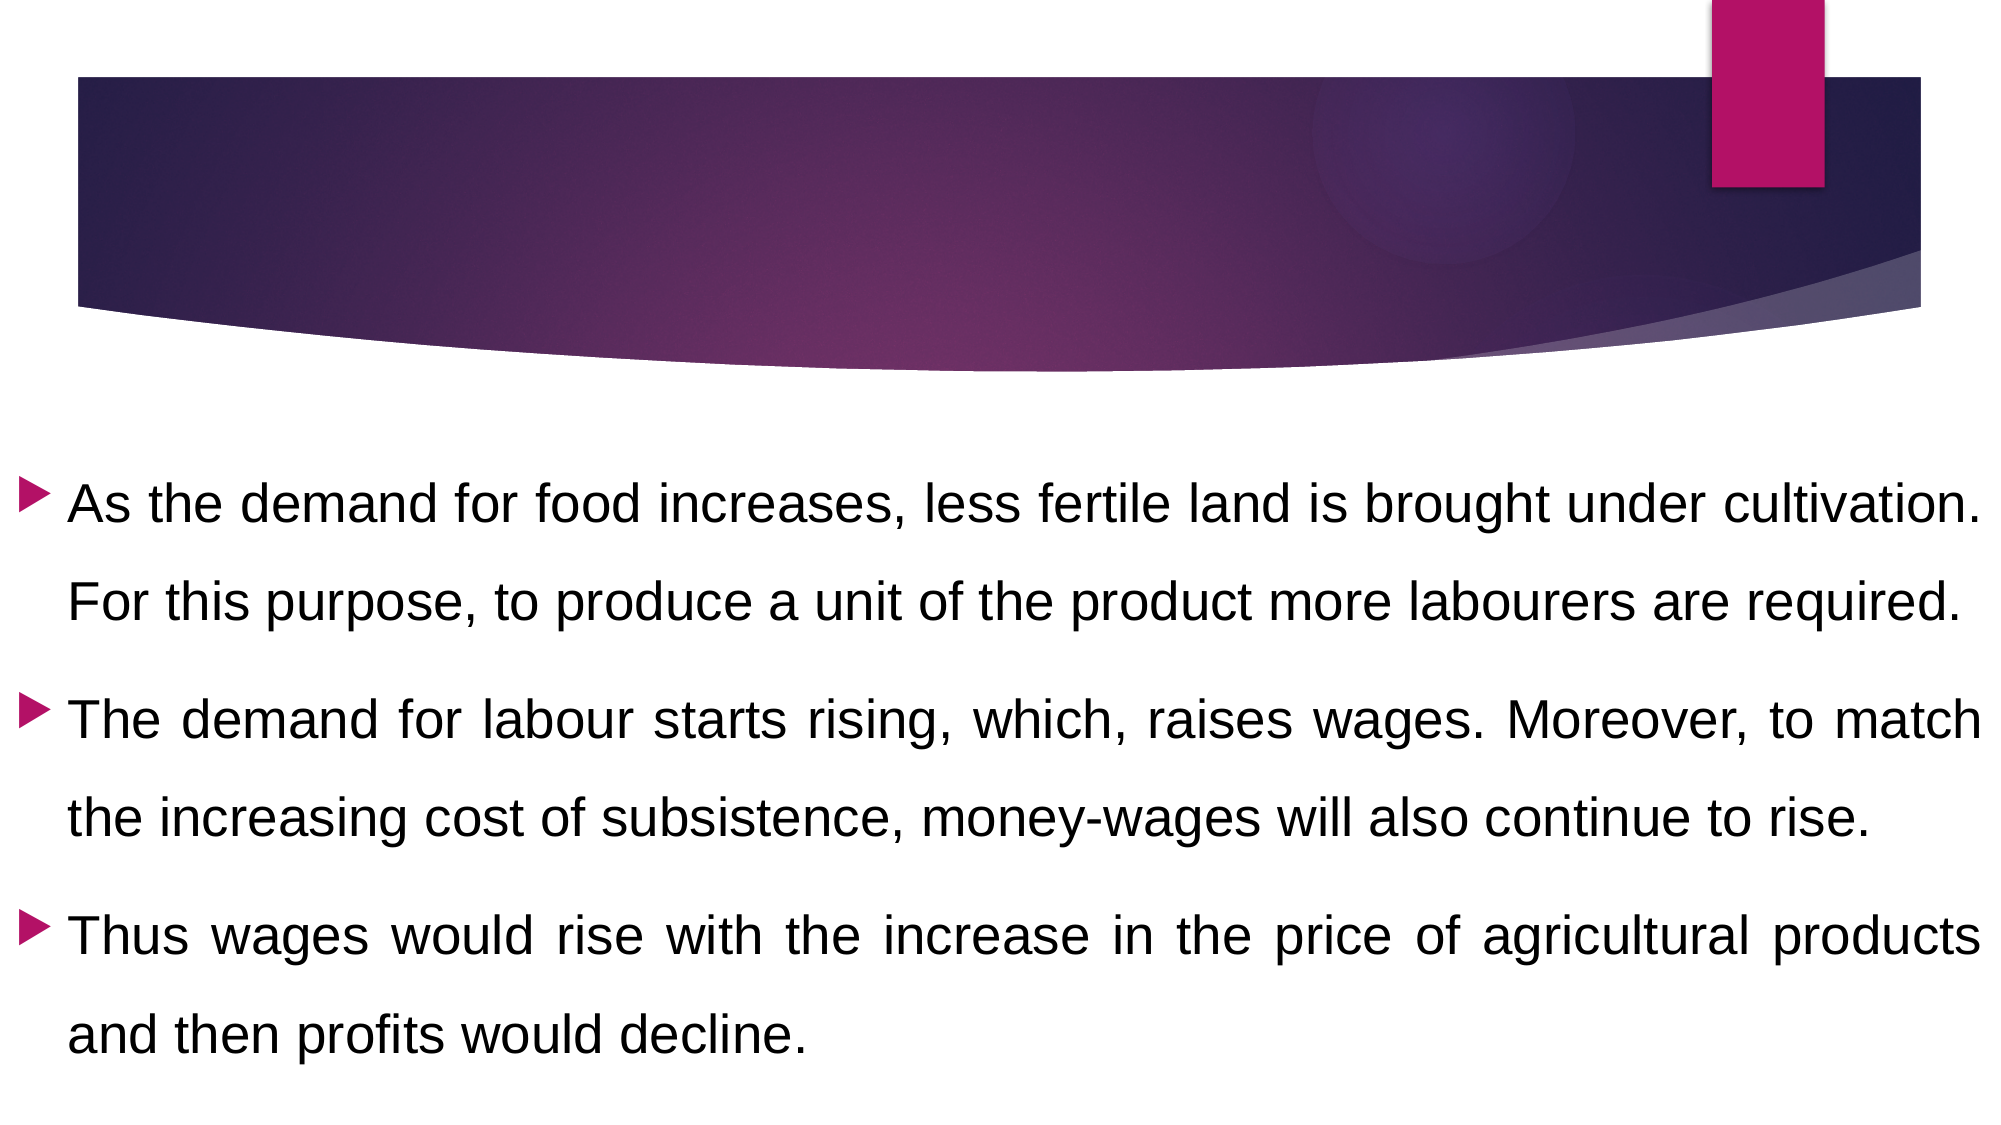

#
As the demand for food increases, less fertile land is brought under cultivation. For this purpose, to produce a unit of the product more labourers are required.
The demand for labour starts rising, which, raises wages. Moreover, to match the increasing cost of subsistence, money-wages will also continue to rise.
Thus wages would rise with the increase in the price of agricultural products and then profits would decline.